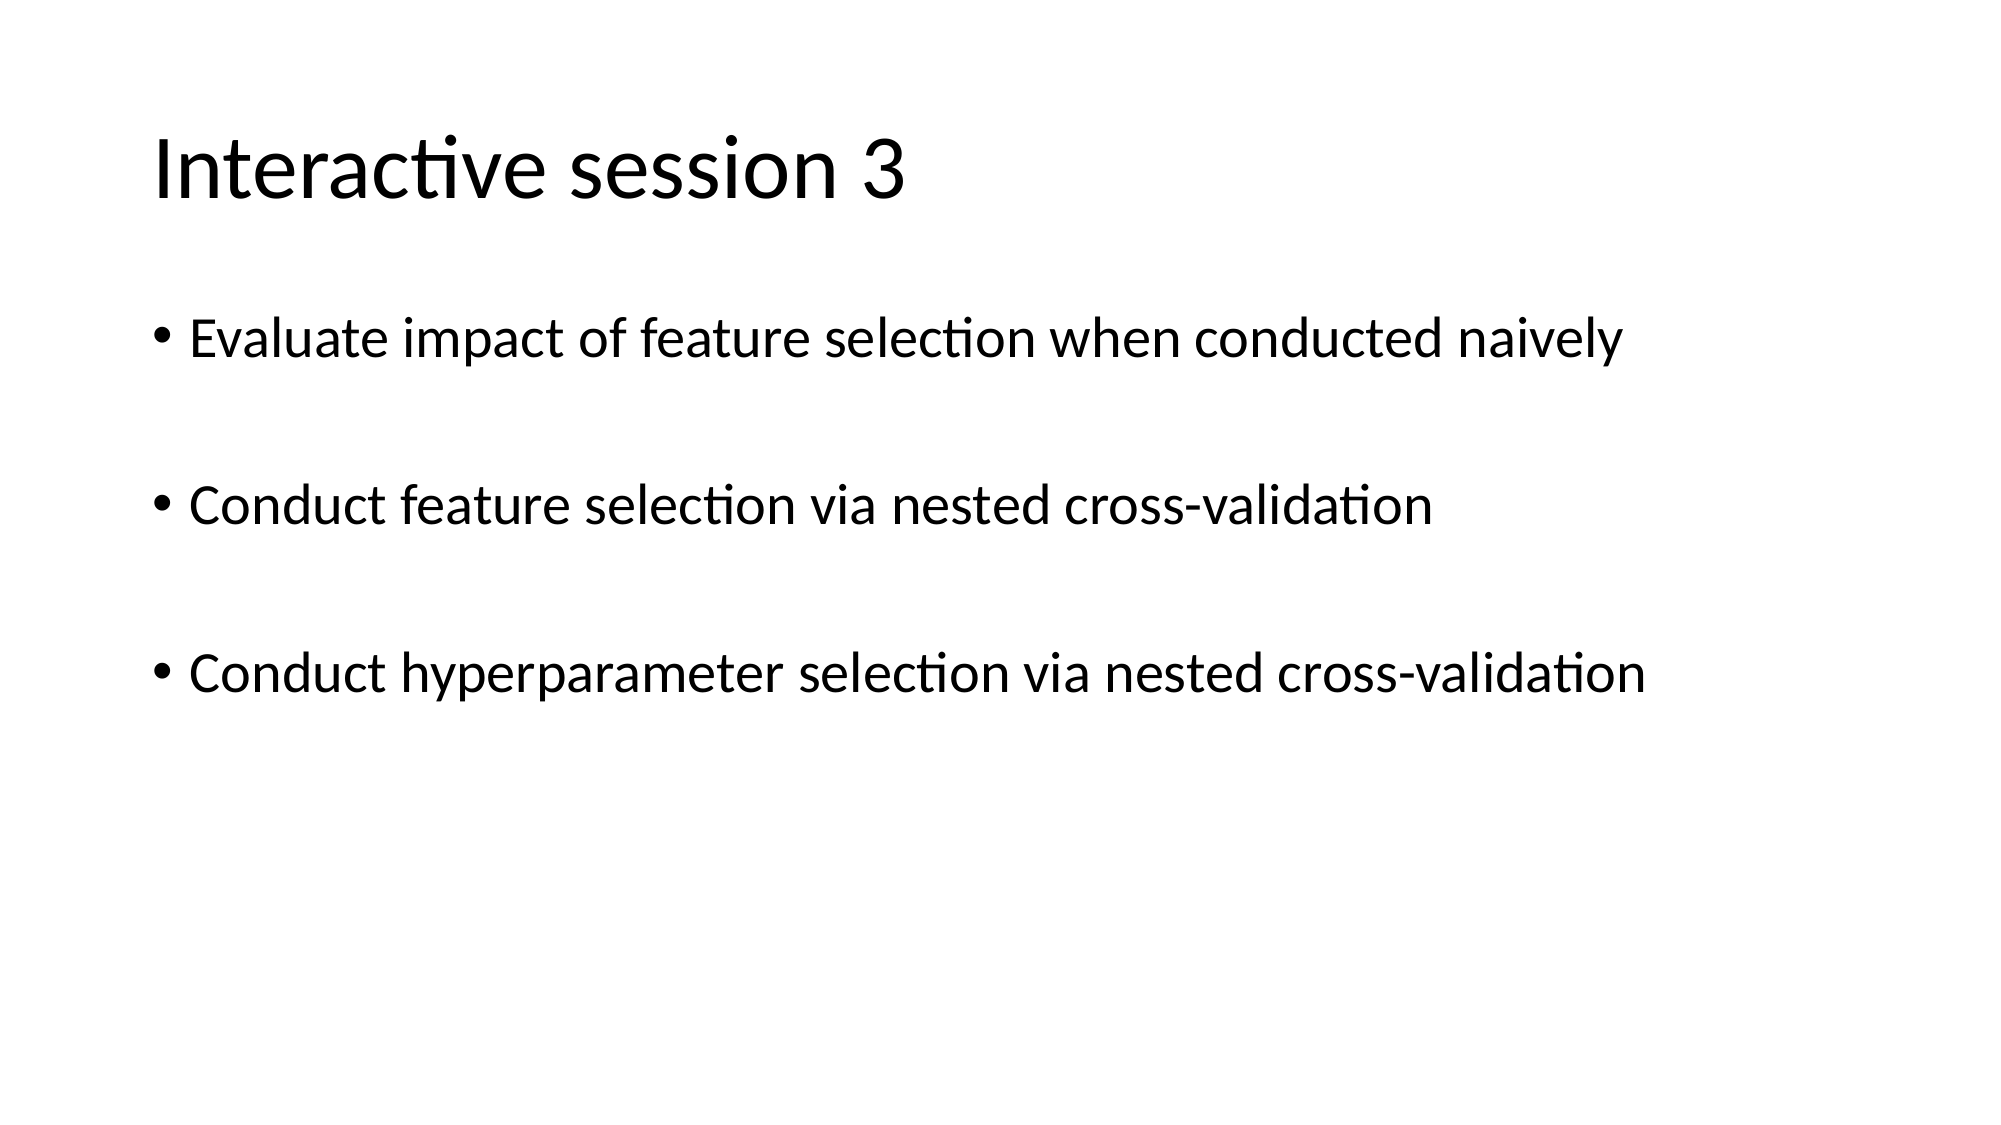

# Interactive session 3
Evaluate impact of feature selection when conducted naively

Conduct feature selection via nested cross-validation

Conduct hyperparameter selection via nested cross-validation